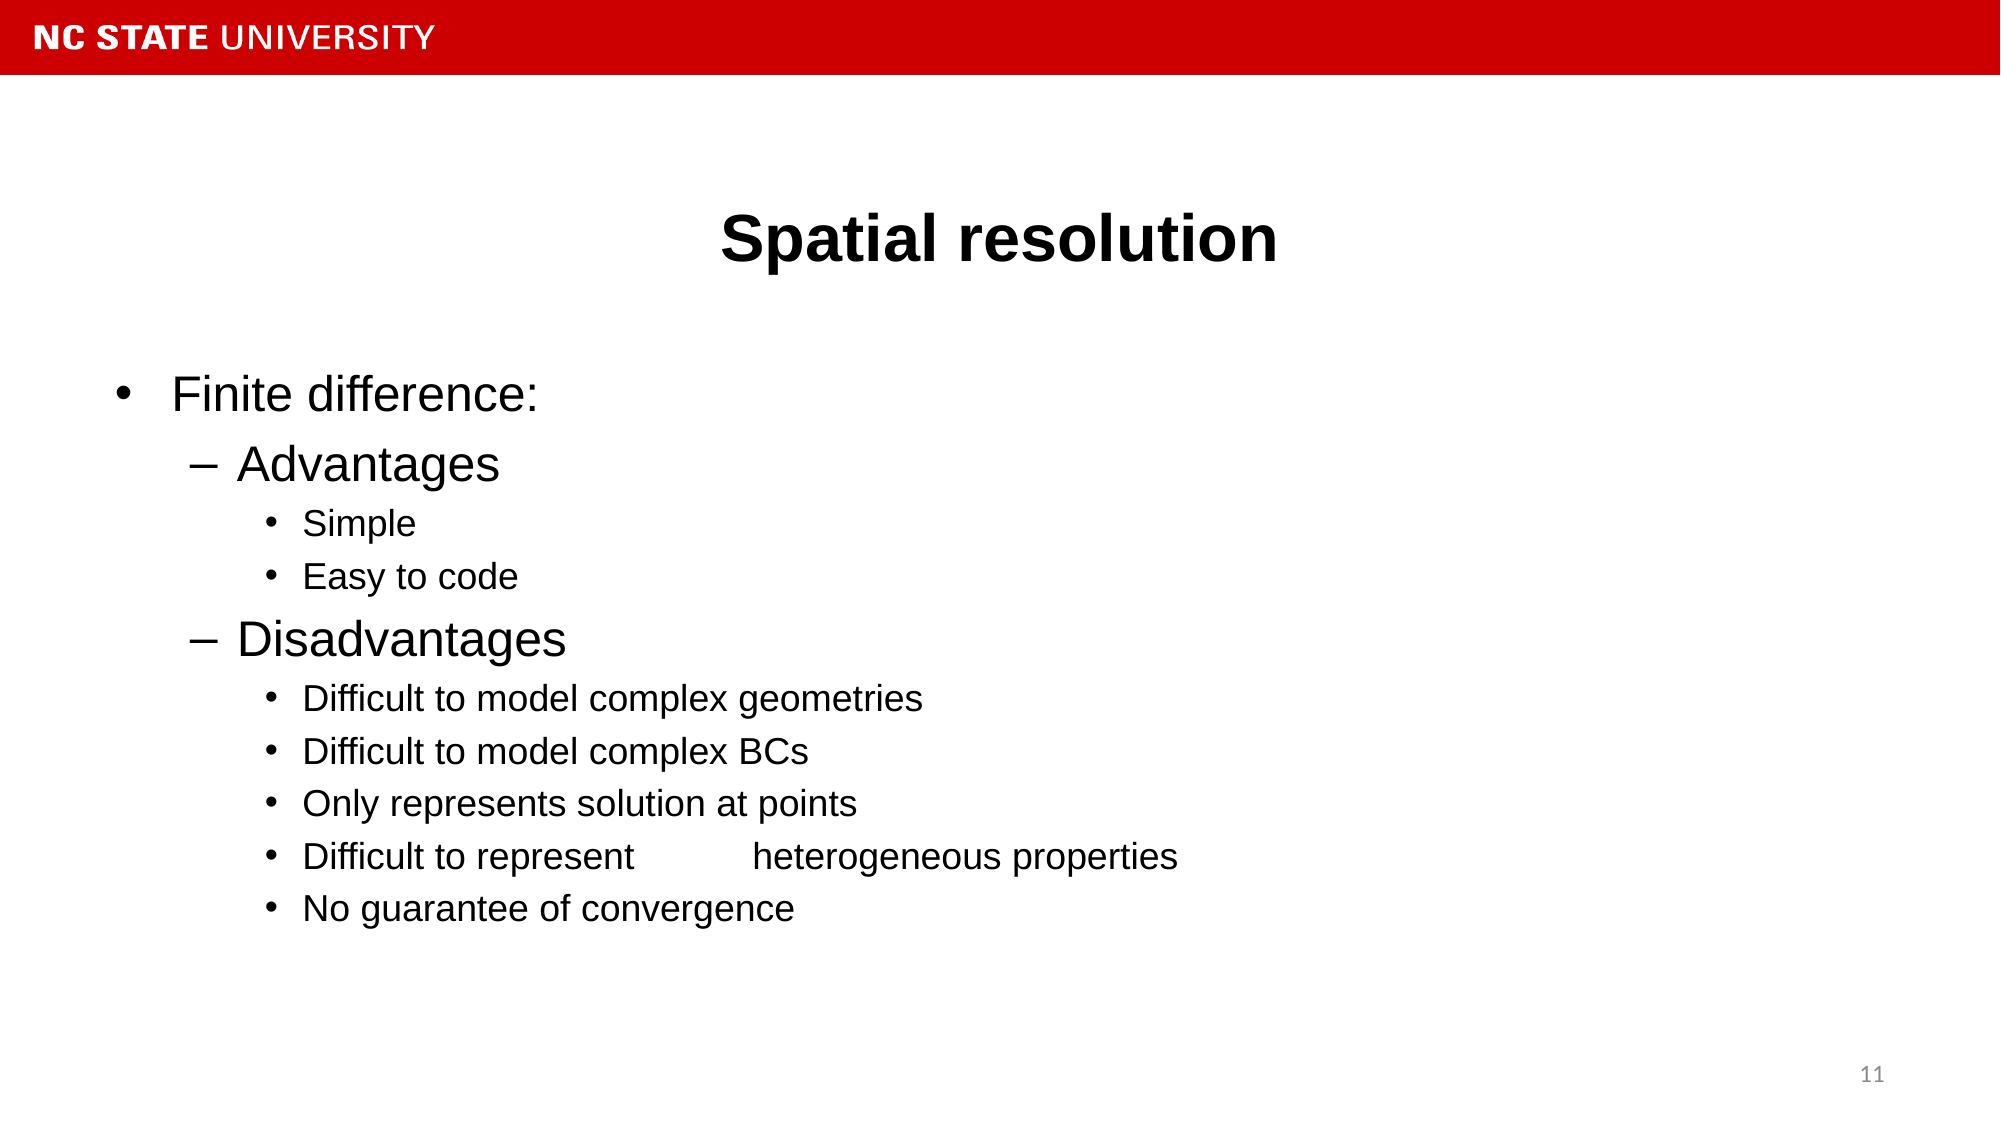

# Spatial resolution
Finite difference:
Advantages
Simple
Easy to code
Disadvantages
Difficult to model complex geometries
Difficult to model complex BCs
Only represents solution at points
Difficult to represent	heterogeneous properties
No guarantee of convergence

11